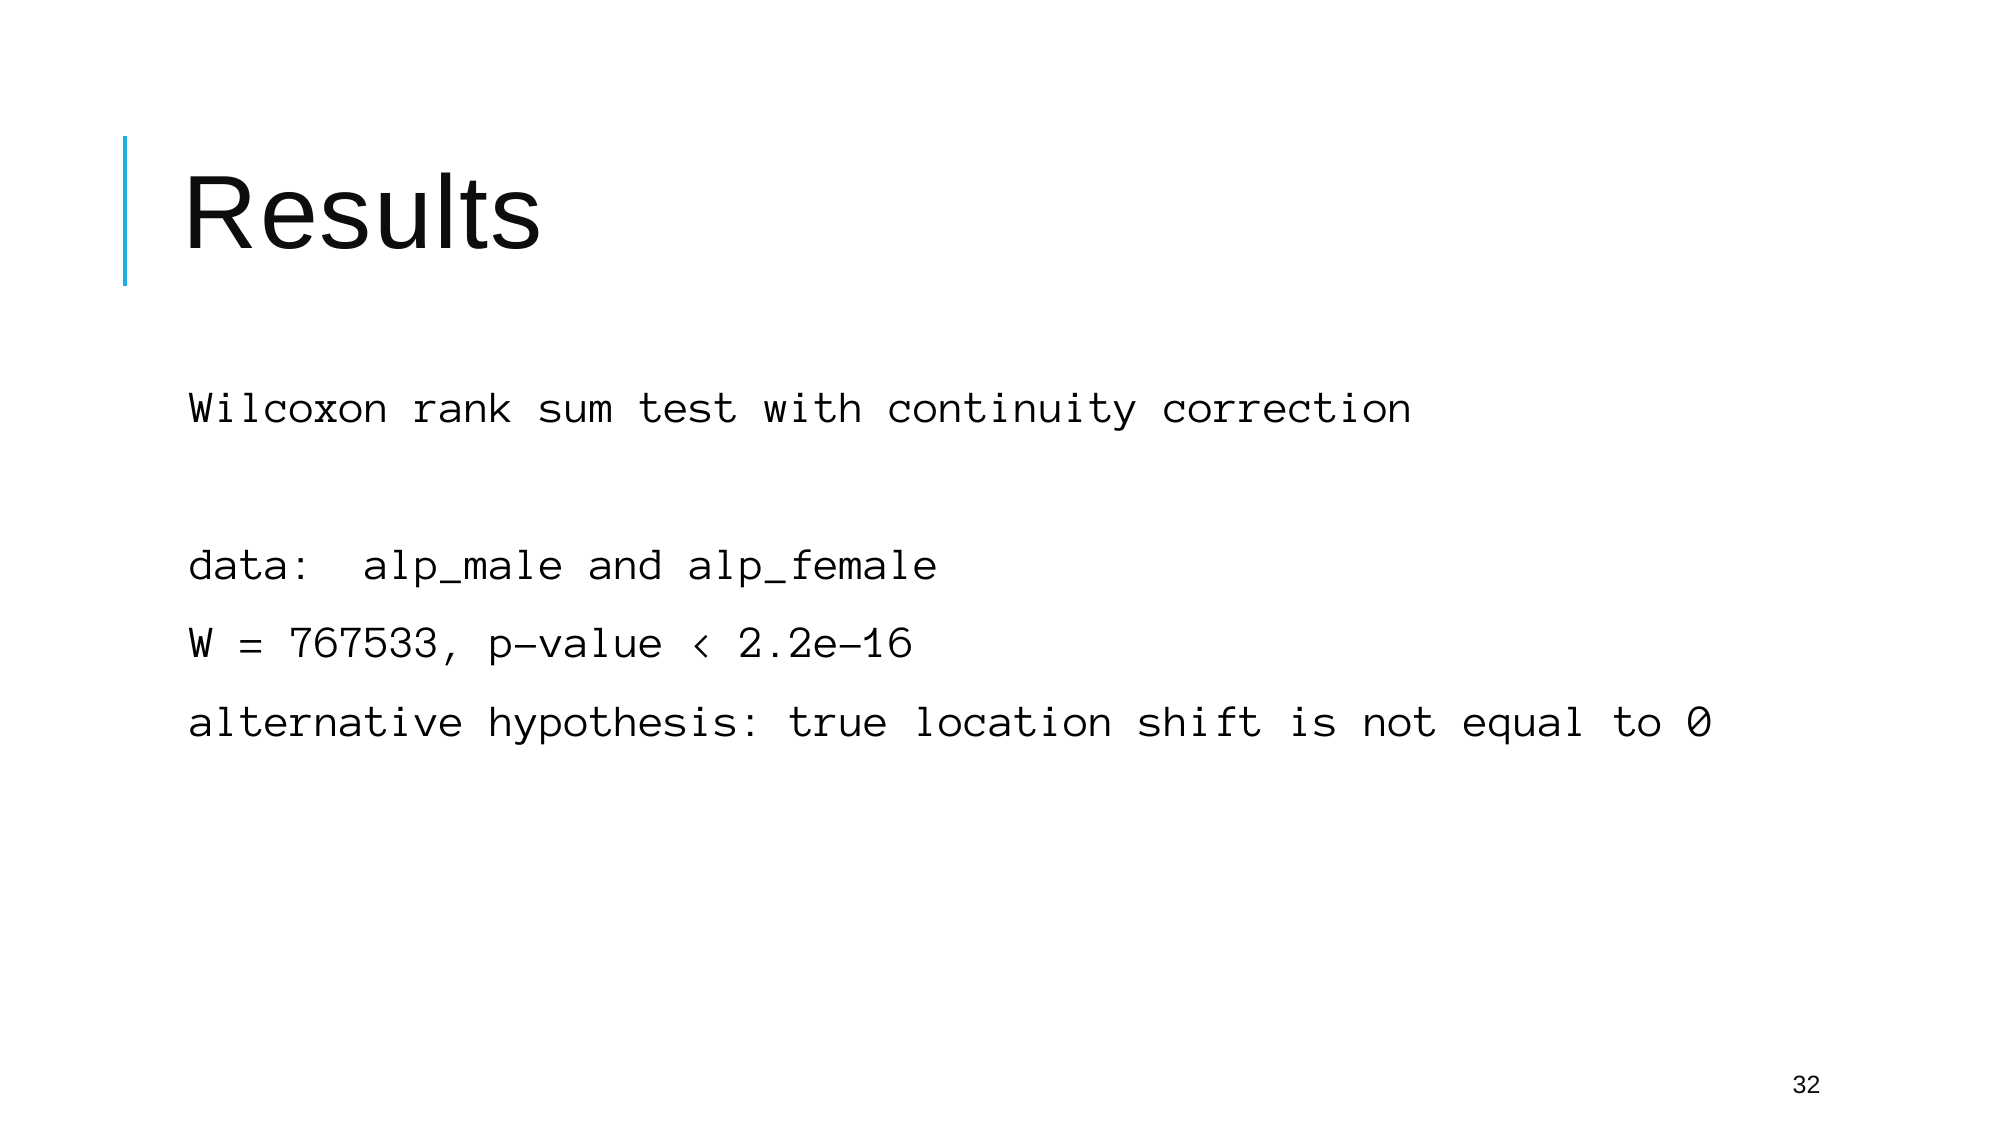

# Results
Wilcoxon rank sum test with continuity correction

data:  alp_male and alp_female
W = 767533, p-value < 2.2e-16
alternative hypothesis: true location shift is not equal to 0
32